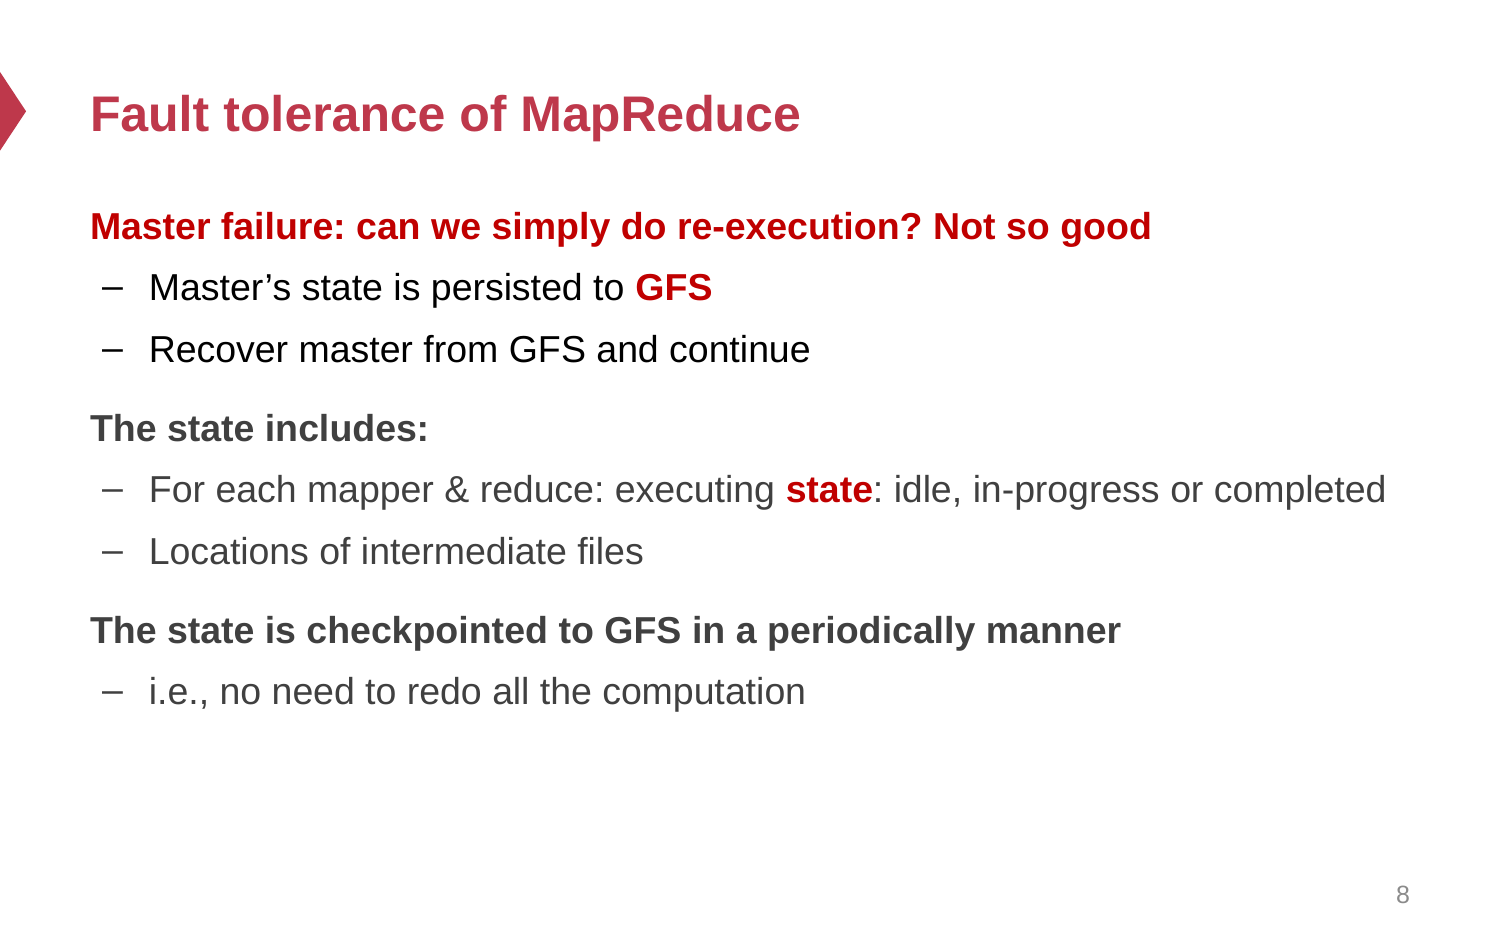

# Fault tolerance of MapReduce
Master failure: can we simply do re-execution? Not so good
Master’s state is persisted to GFS
Recover master from GFS and continue
The state includes:
For each mapper & reduce: executing state: idle, in-progress or completed
Locations of intermediate files
The state is checkpointed to GFS in a periodically manner
i.e., no need to redo all the computation
8